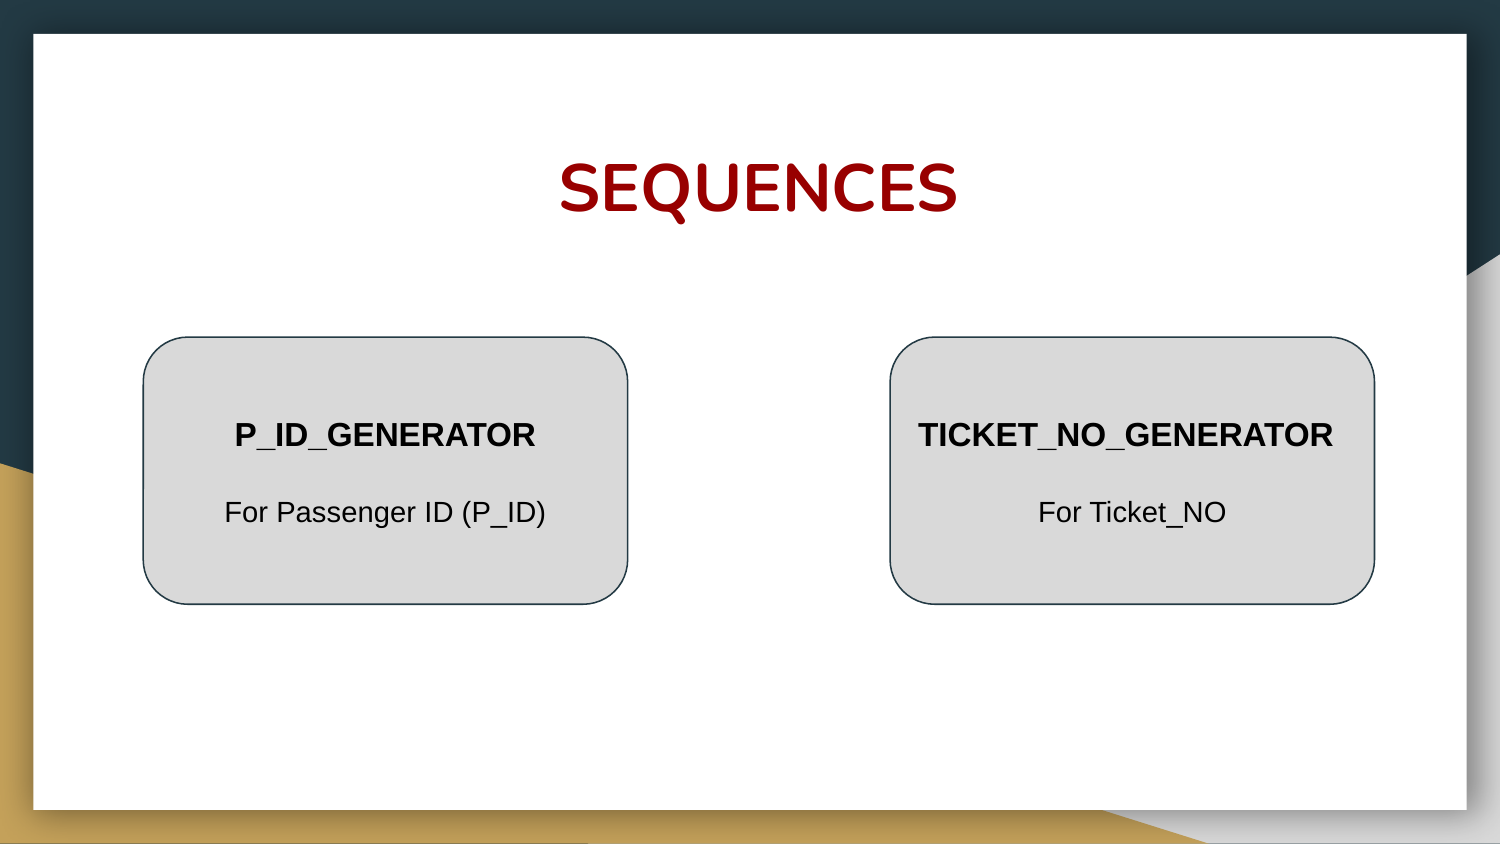

# SEQUENCES
P_ID_GENERATOR

For Passenger ID (P_ID)
TICKET_NO_GENERATOR

For Ticket_NO